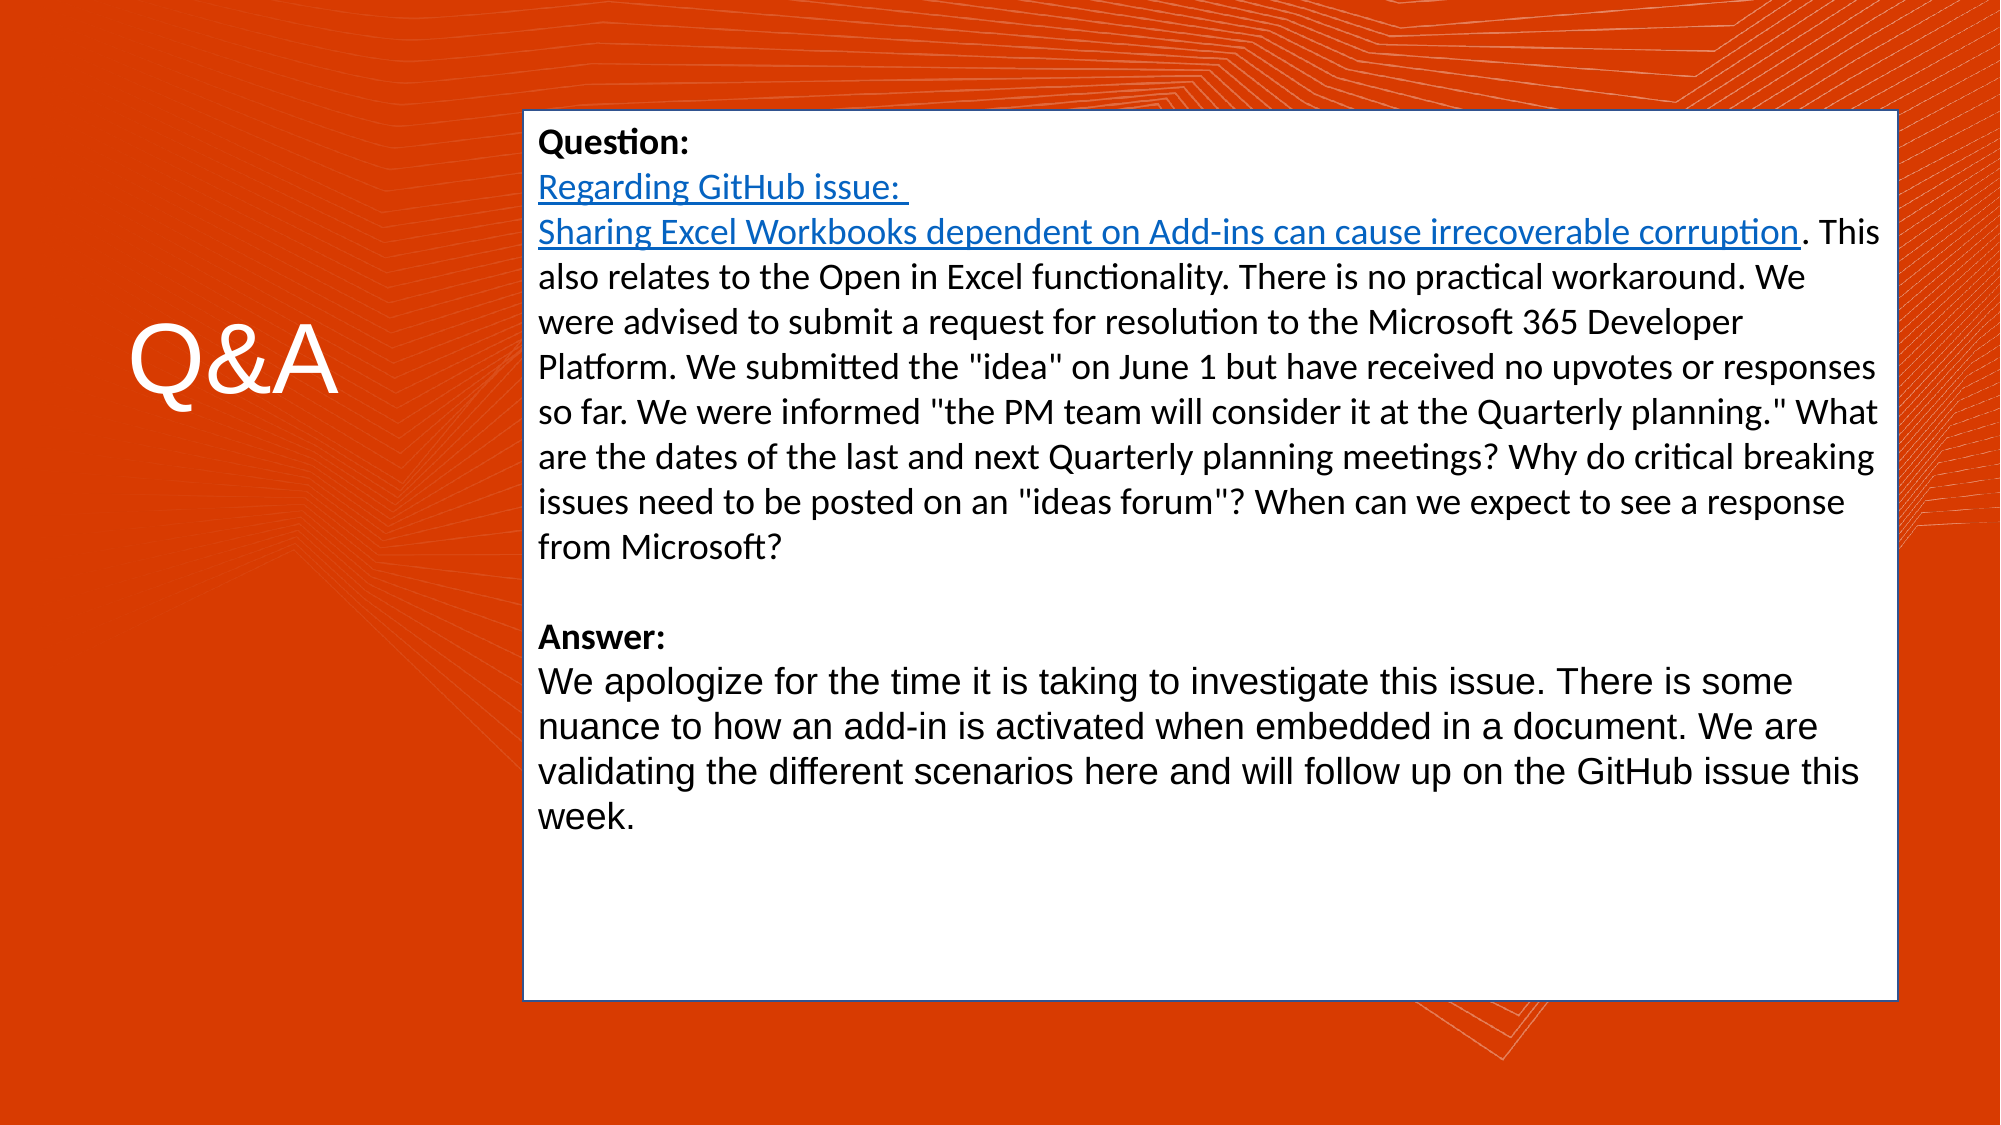

Question:
Regarding GitHub issue: Sharing Excel Workbooks dependent on Add-ins can cause irrecoverable corruption. This also relates to the Open in Excel functionality. There is no practical workaround. We were advised to submit a request for resolution to the Microsoft 365 Developer Platform. We submitted the "idea" on June 1 but have received no upvotes or responses so far. We were informed "the PM team will consider it at the Quarterly planning." What are the dates of the last and next Quarterly planning meetings? Why do critical breaking issues need to be posted on an "ideas forum"? When can we expect to see a response from Microsoft?

Answer:
We apologize for the time it is taking to investigate this issue. There is some nuance to how an add-in is activated when embedded in a document. We are validating the different scenarios here and will follow up on the GitHub issue this week.

Q&A